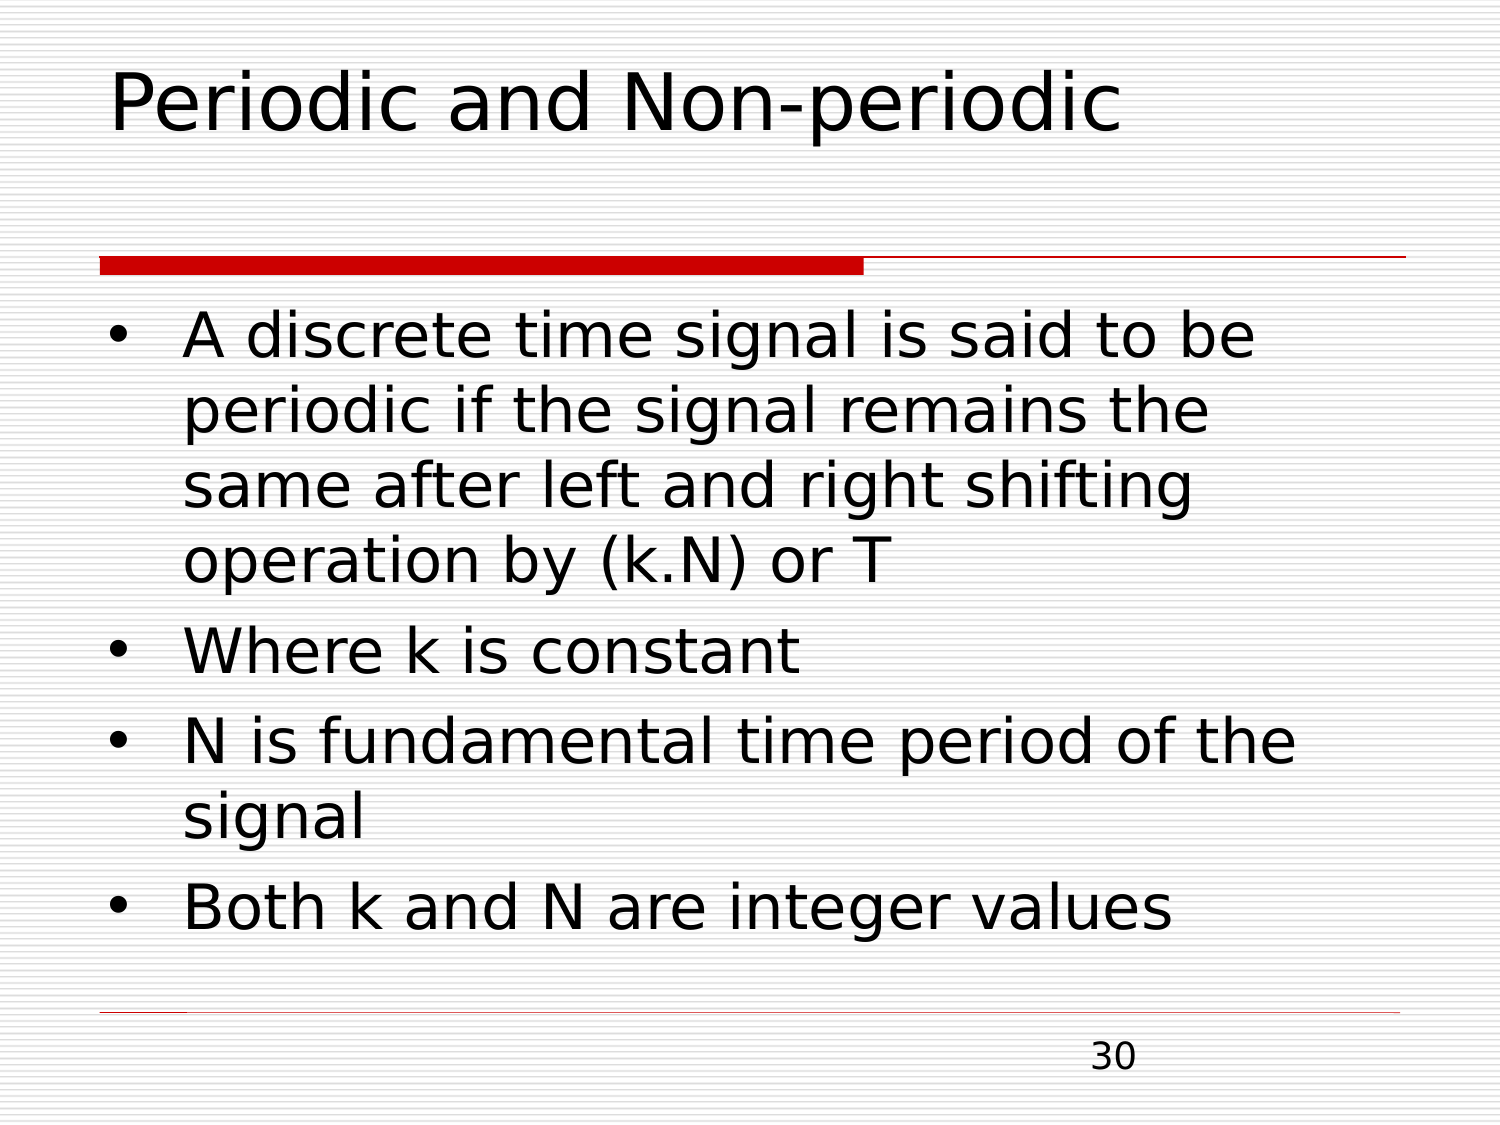

# Periodic and Non-periodic
A discrete time signal is said to be periodic if the signal remains the same after left and right shifting operation by (k.N) or T
Where k is constant
N is fundamental time period of the signal
Both k and N are integer values
30